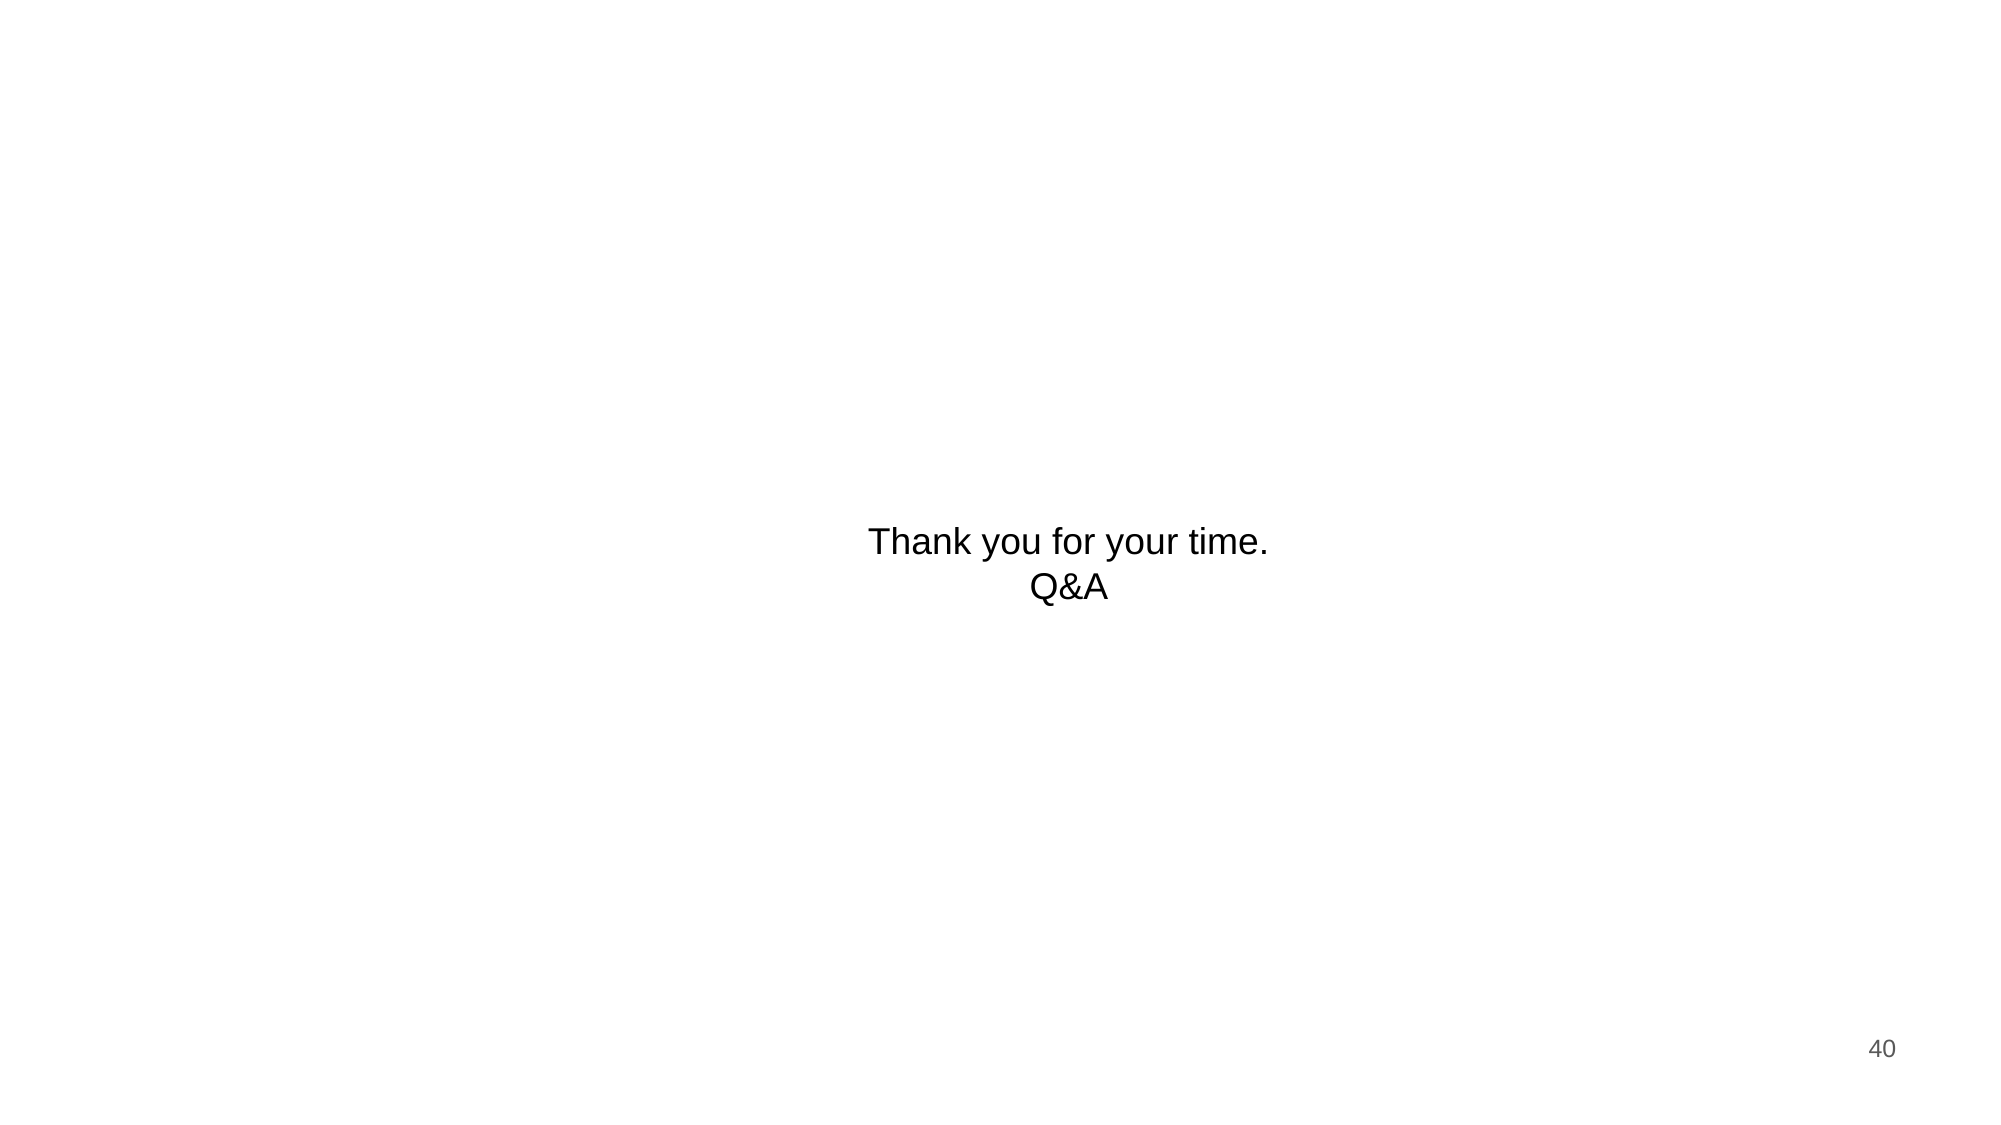

# Thank you for your time. Q&A
40